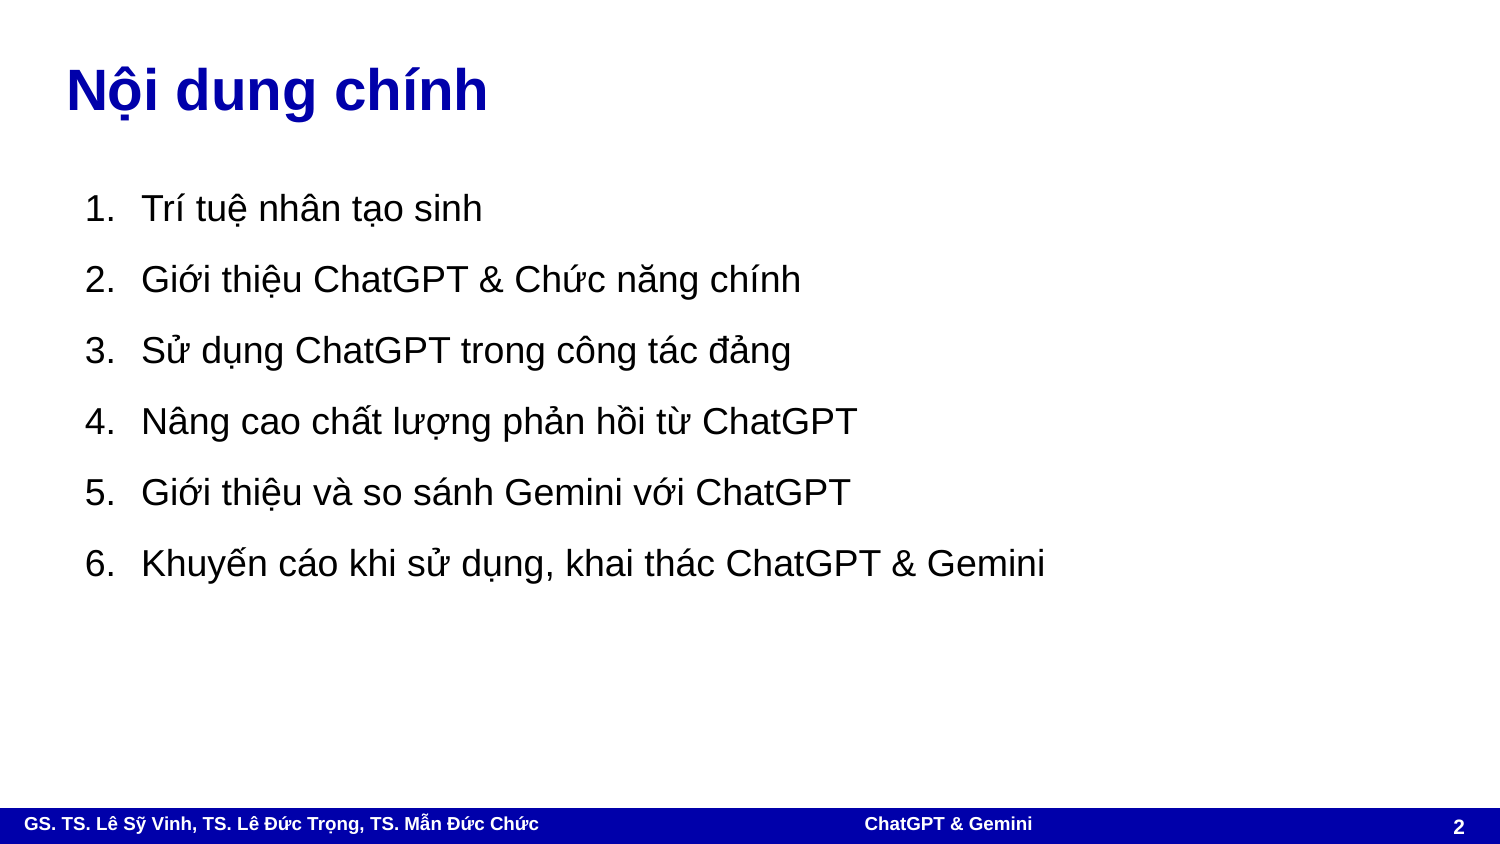

# Nội dung chính
Trí tuệ nhân tạo sinh
Giới thiệu ChatGPT & Chức năng chính
Sử dụng ChatGPT trong công tác đảng
Nâng cao chất lượng phản hồi từ ChatGPT
Giới thiệu và so sánh Gemini với ChatGPT
Khuyến cáo khi sử dụng, khai thác ChatGPT & Gemini
2
GS. TS. Lê Sỹ Vinh, TS. Lê Đức Trọng, TS. Mẫn Đức Chức
ChatGPT & Gemini